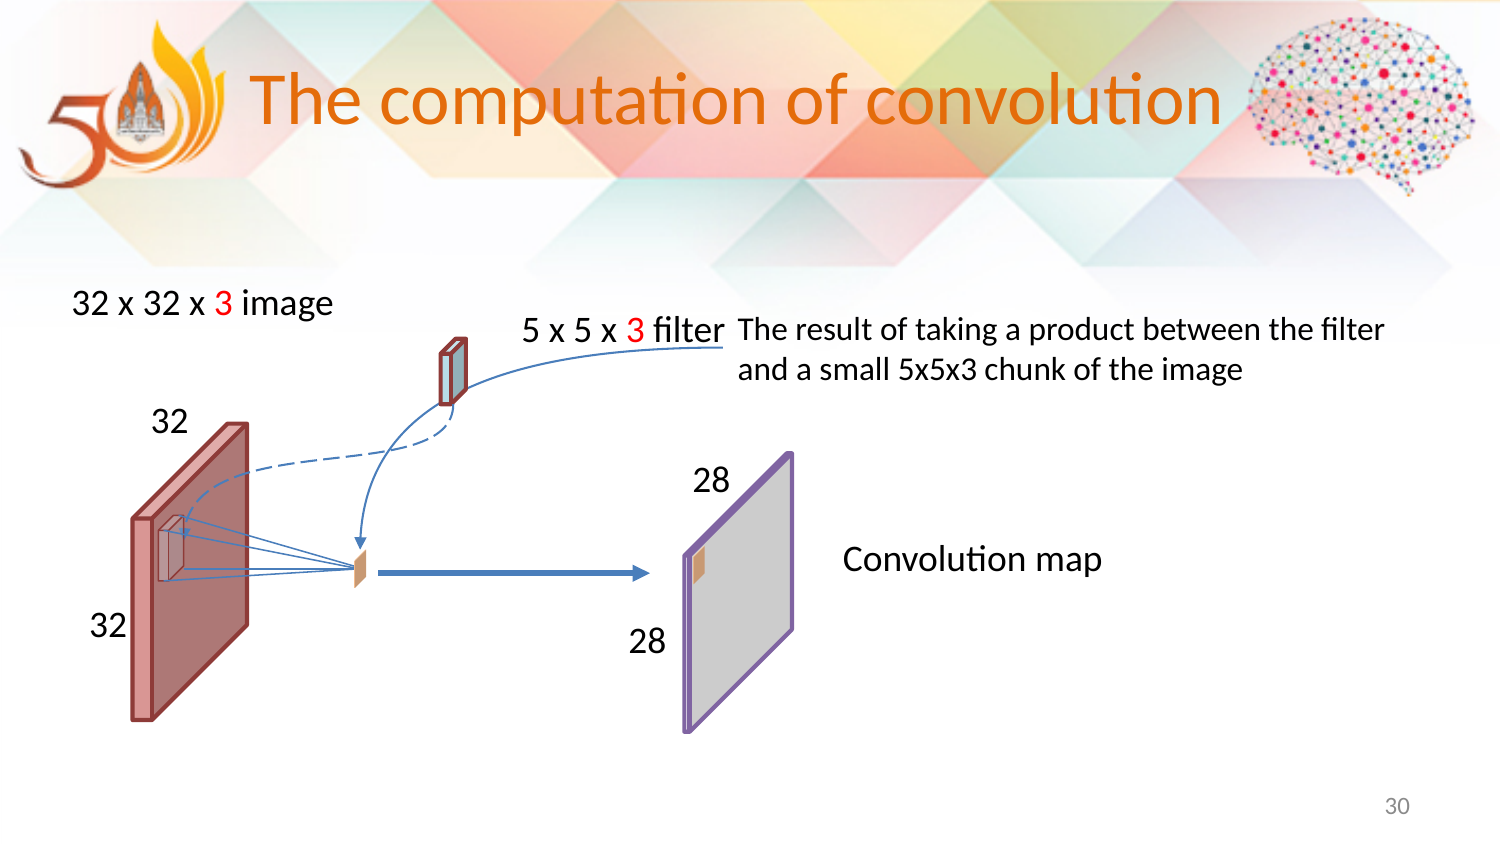

# The computation of convolution
32 x 32 x 3 image

32

32
5 x 5 x 3 filter
The result of taking a product between the filter and a small 5x5x3 chunk of the image
28

Convolution map

28
30
1